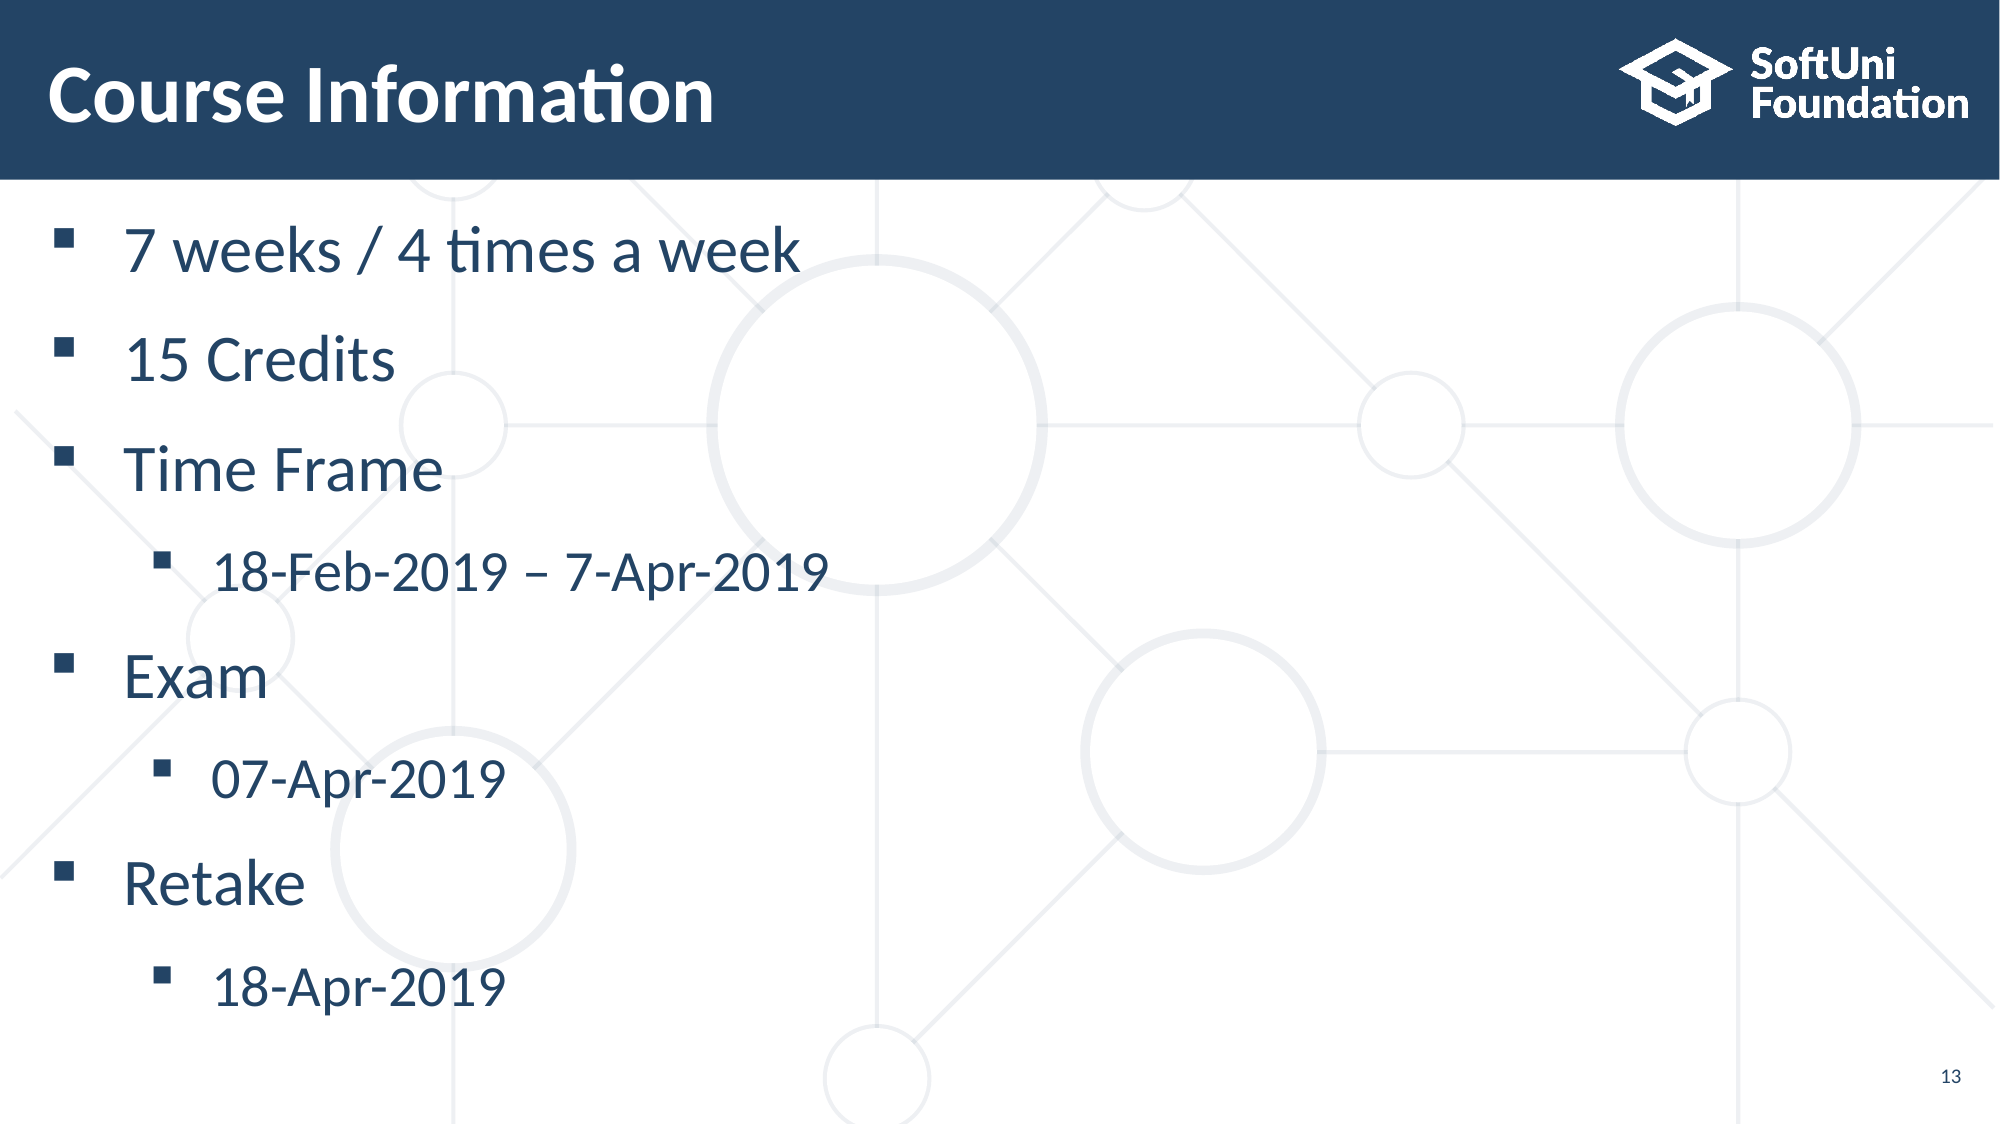

# Course Information
7 weeks / 4 times a week
15 Credits
Time Frame
18-Feb-2019 – 7-Apr-2019
Exam
07-Apr-2019
Retake
18-Apr-2019

13